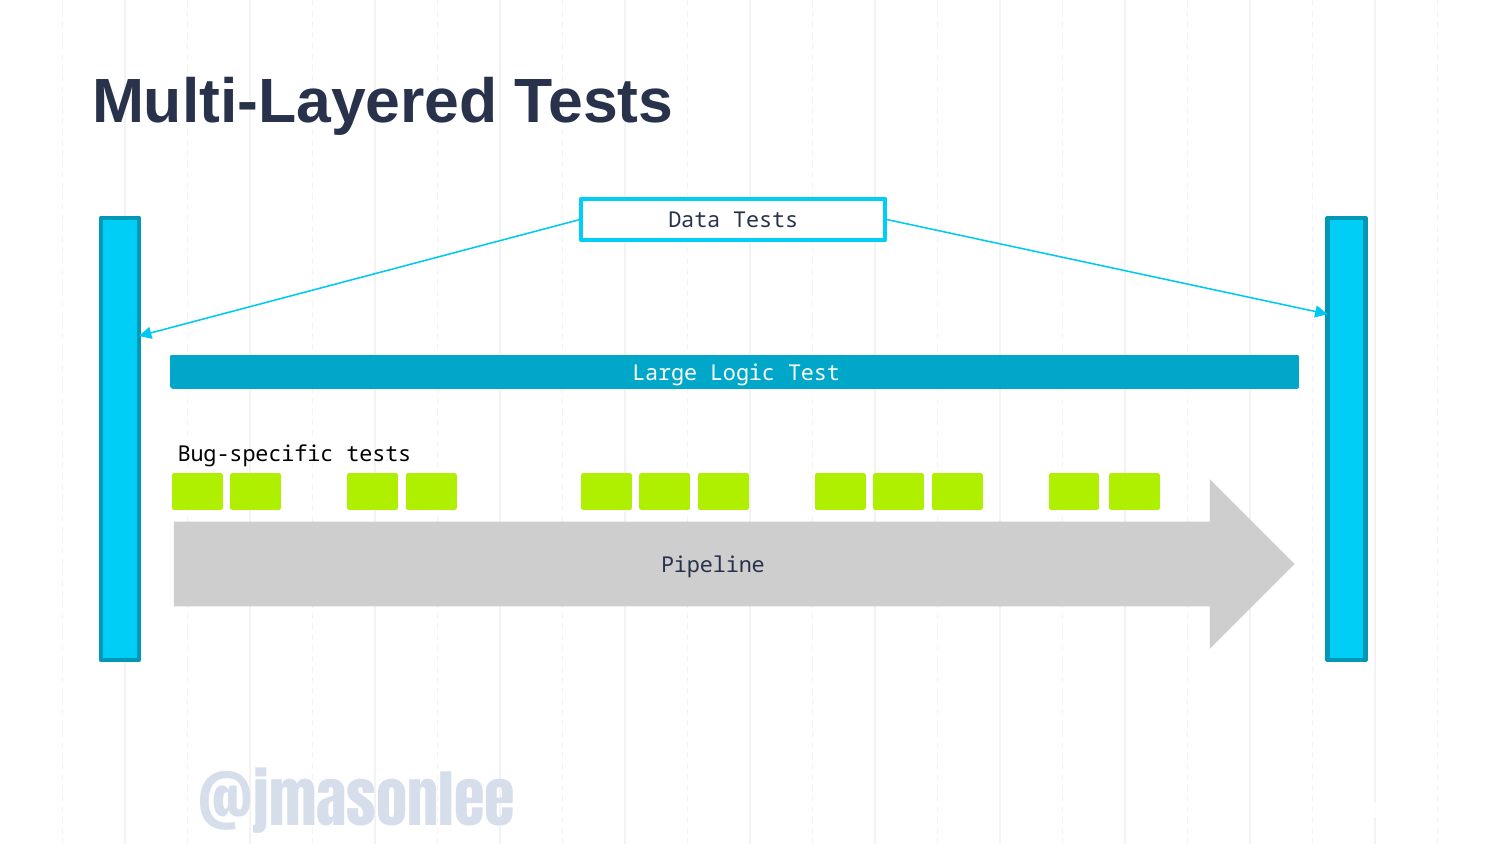

# Multi-Layered Tests
Data Tests

Large Logic Test
Large Logic Test
Large Logic Test
Large Logic Test
Large Logic Test
Bug-specific tests

Pipeline
@jmasonlee
164